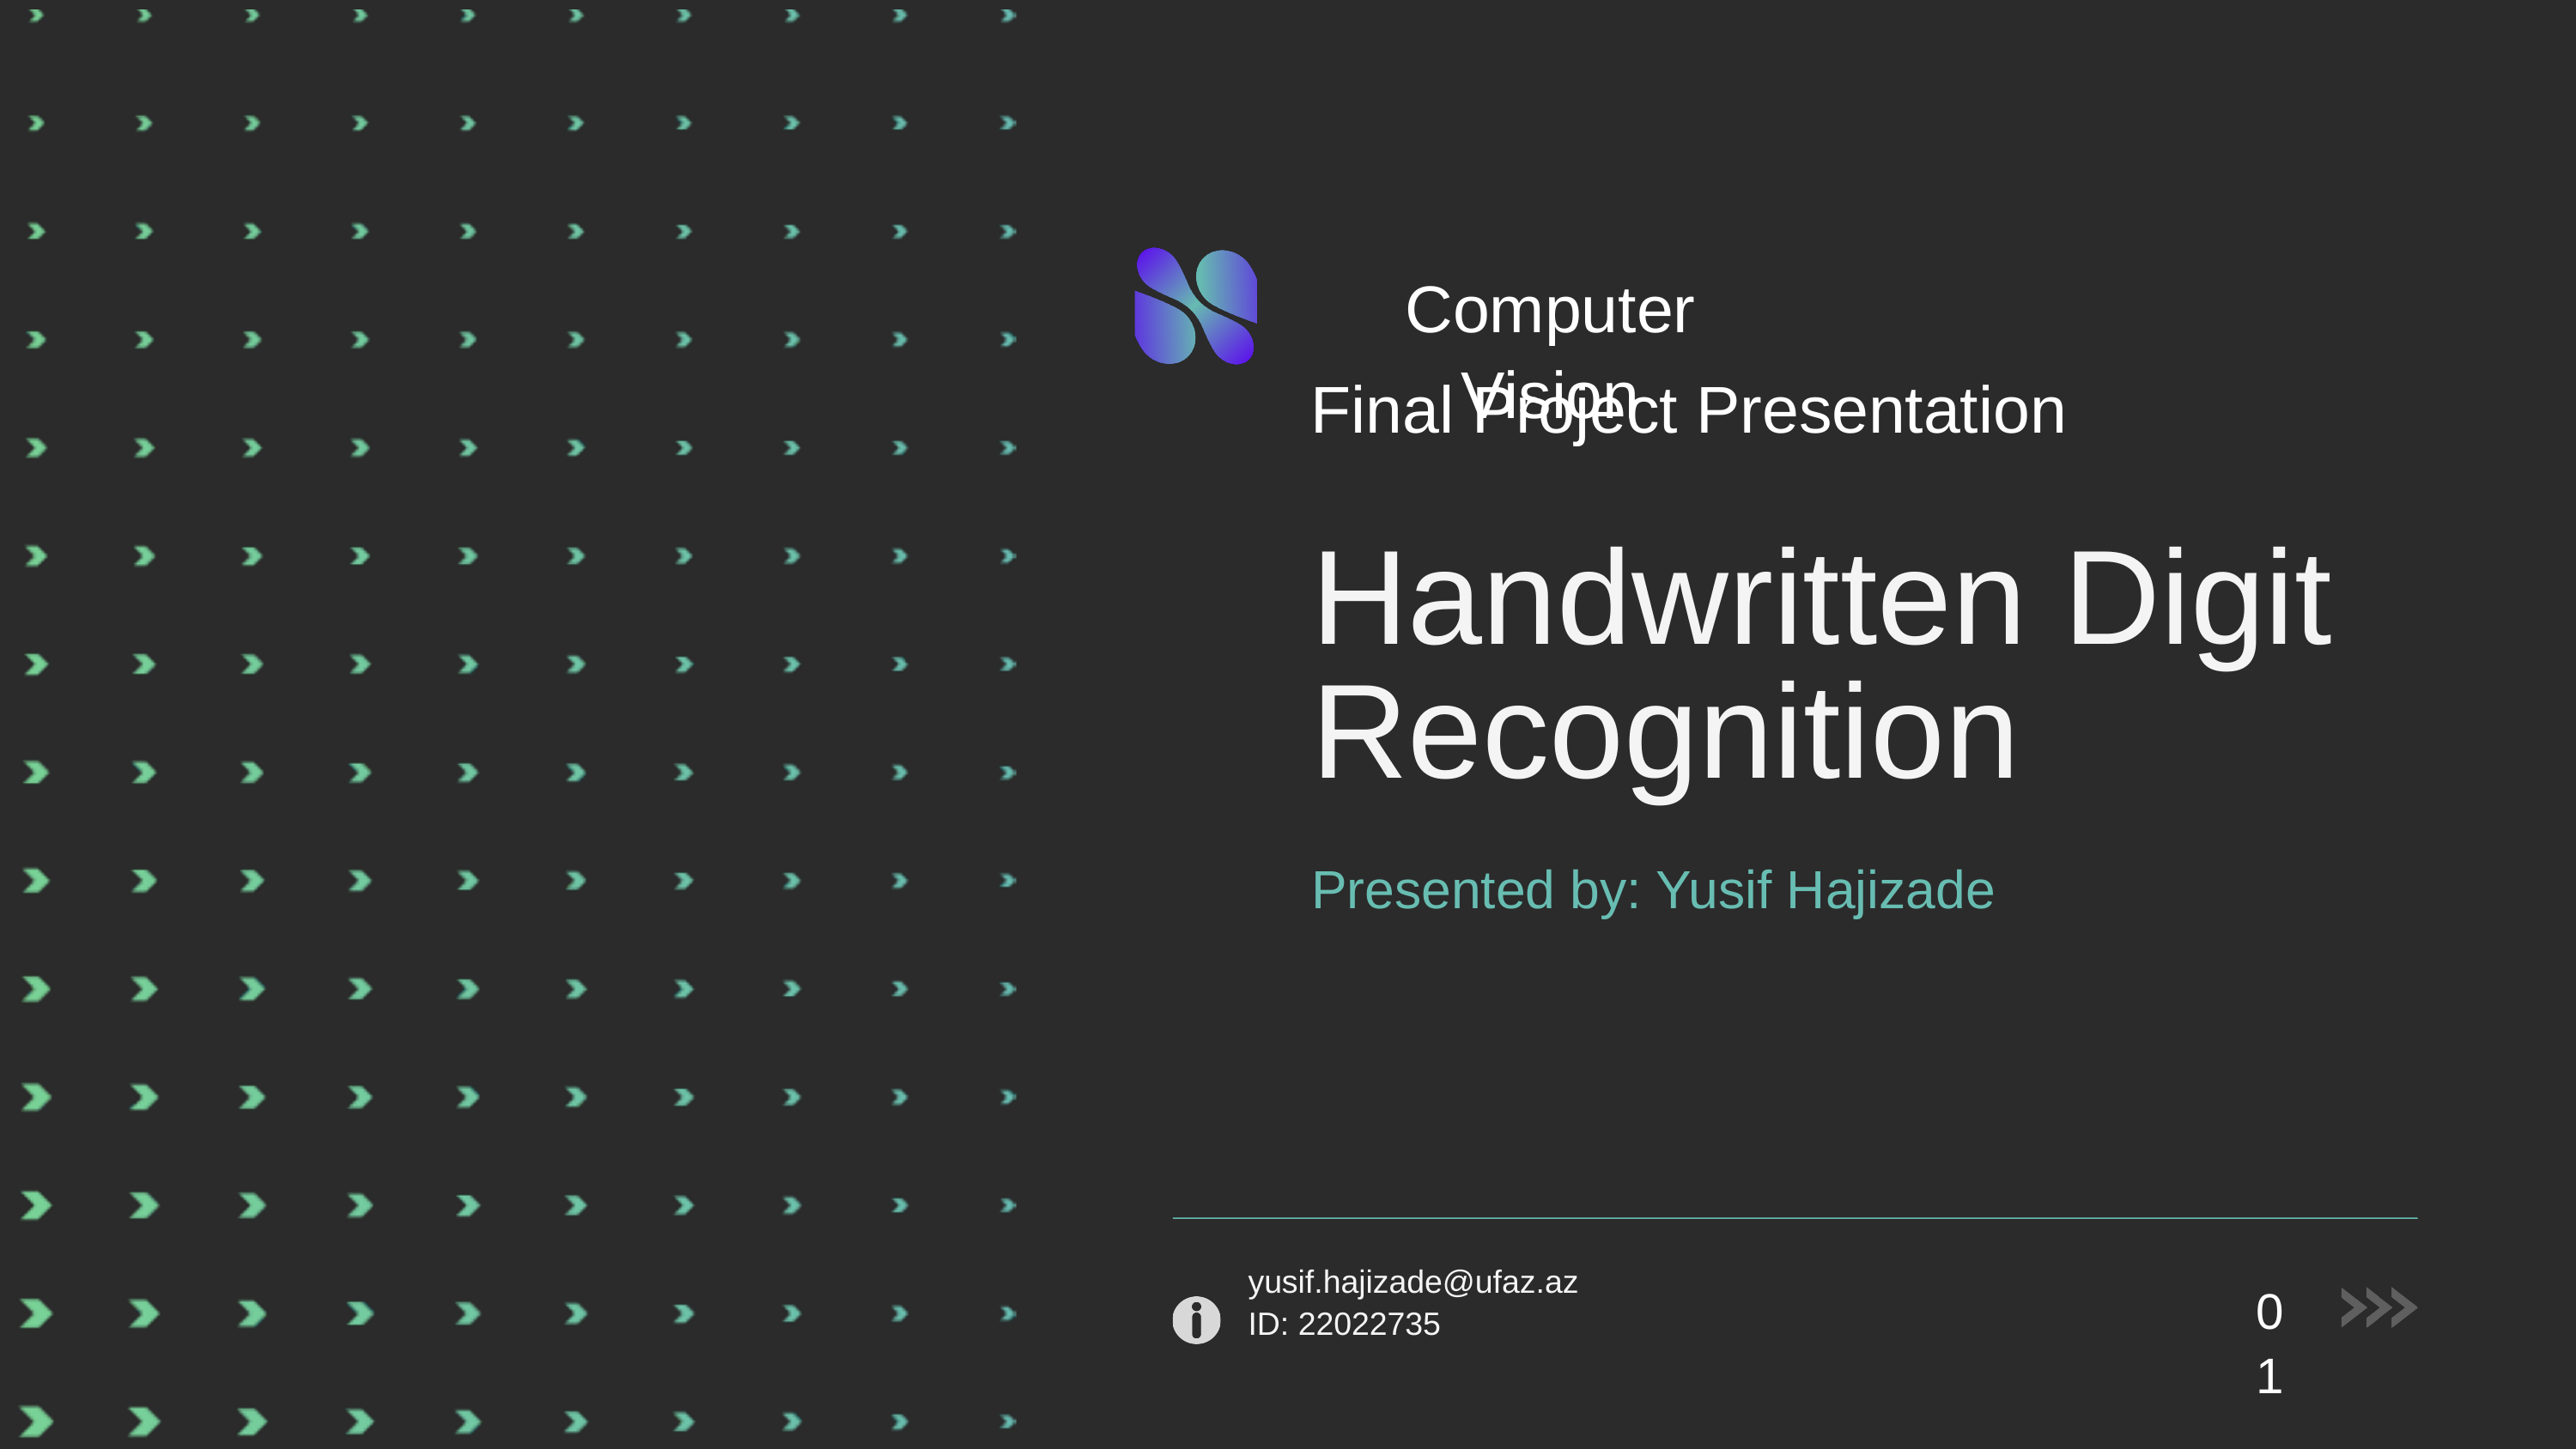

Computer Vision
Final Project Presentation
Handwritten Digit Recognition
Presented by: Yusif Hajizade

yusif.hajizade@ufaz.az
ID: 22022735

01